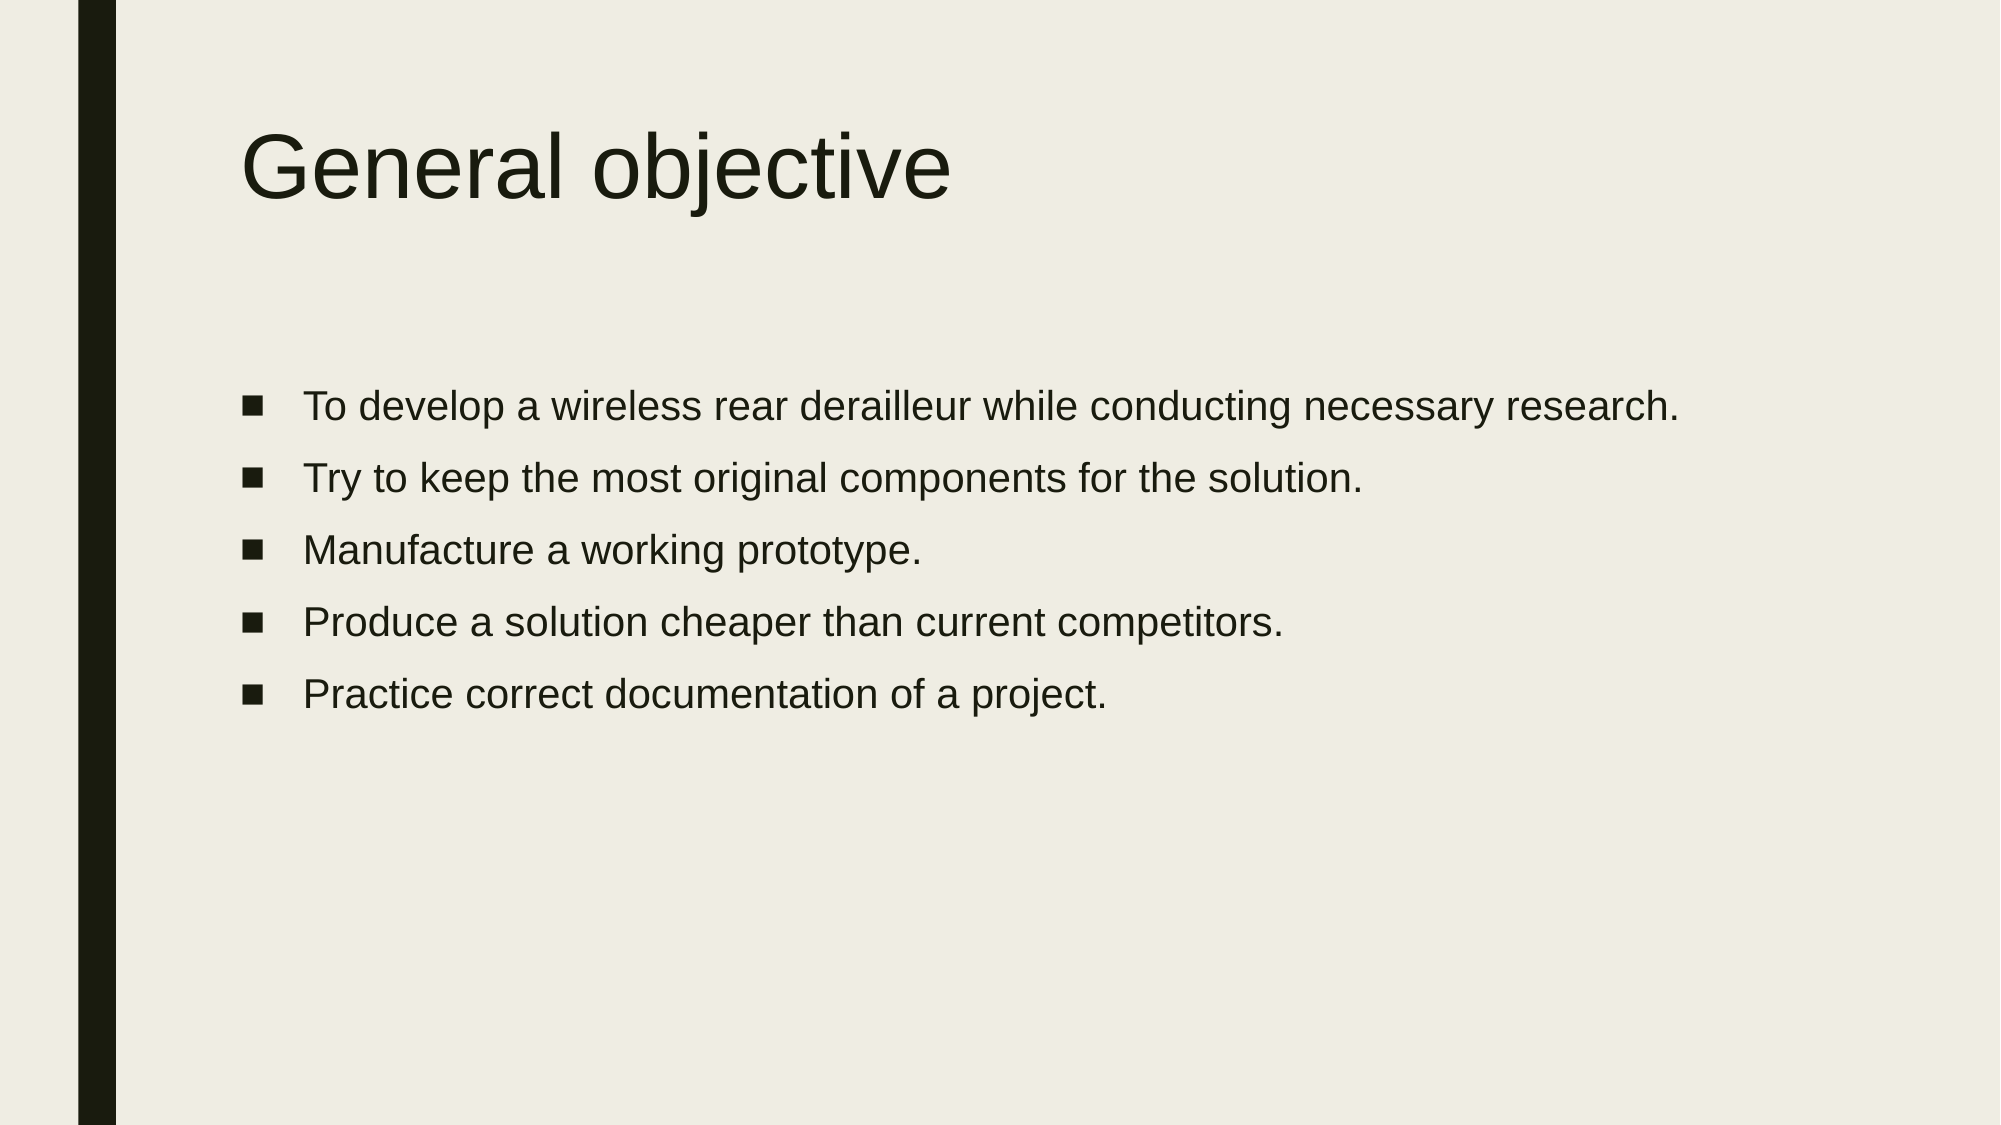

# General objective
To develop a wireless rear derailleur while conducting necessary research.
Try to keep the most original components for the solution.
Manufacture a working prototype.
Produce a solution cheaper than current competitors.
Practice correct documentation of a project.